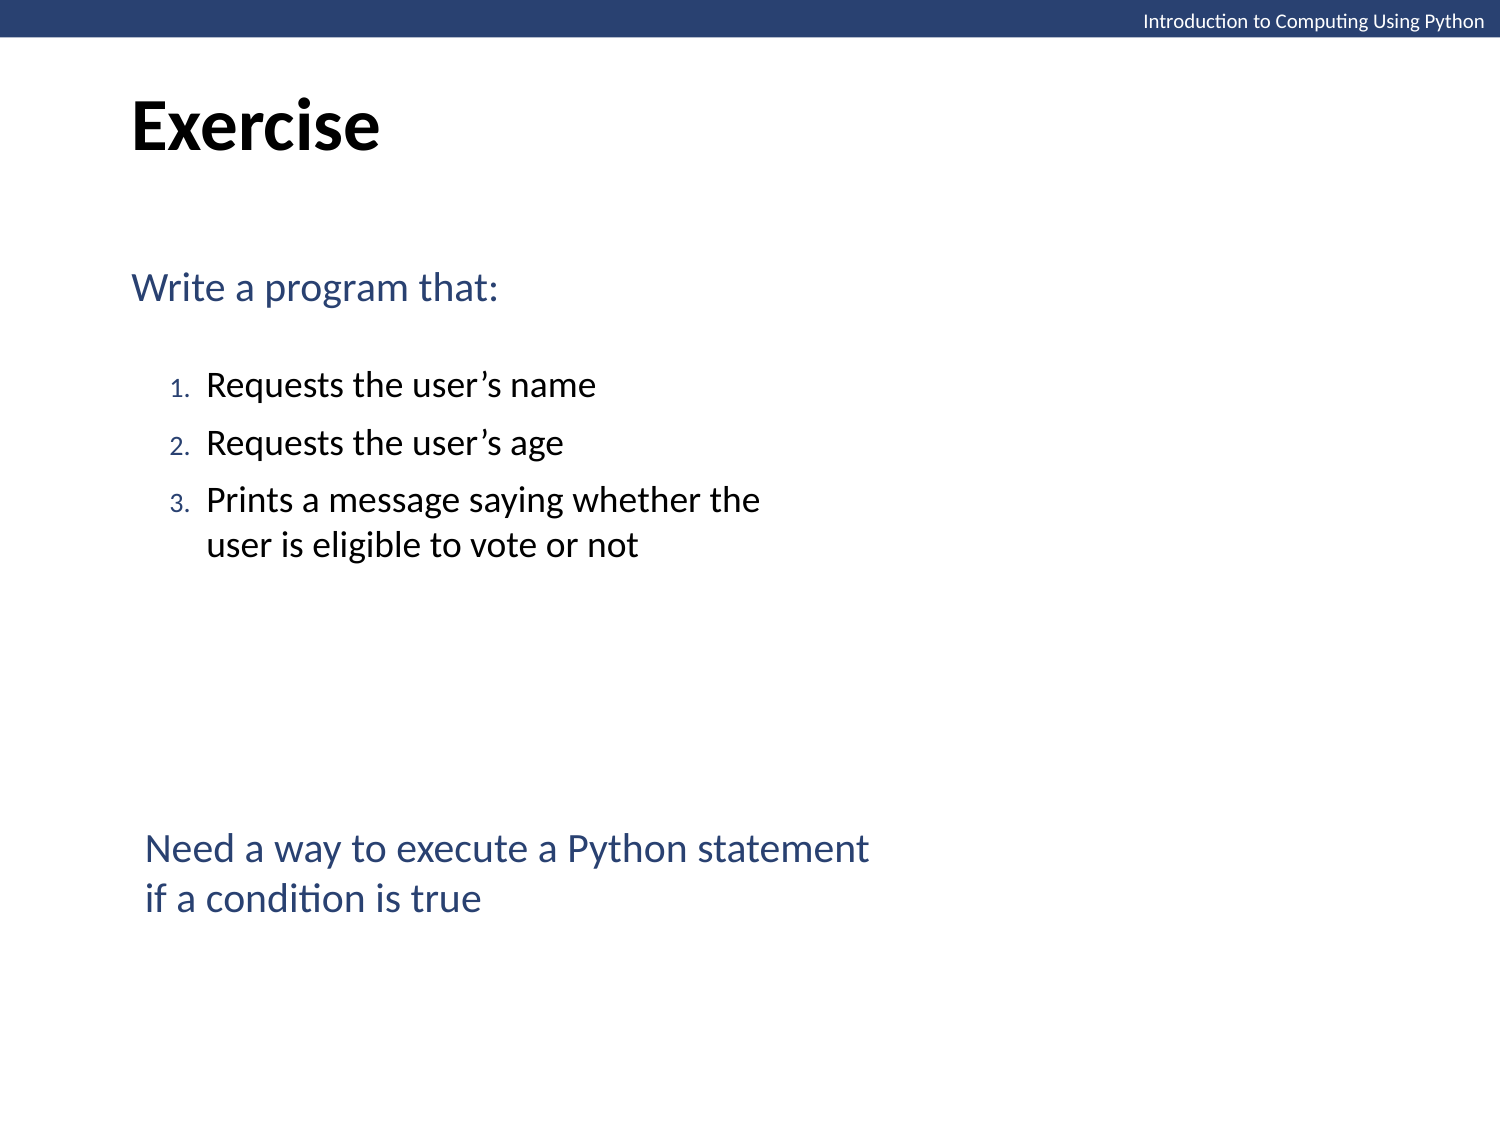

Exercise
Introduction to Computing Using Python
Write a program that:
Requests the user’s name
Requests the user’s age
Prints a message saying whether the user is eligible to vote or not
Need a way to execute a Python statement
if a condition is true